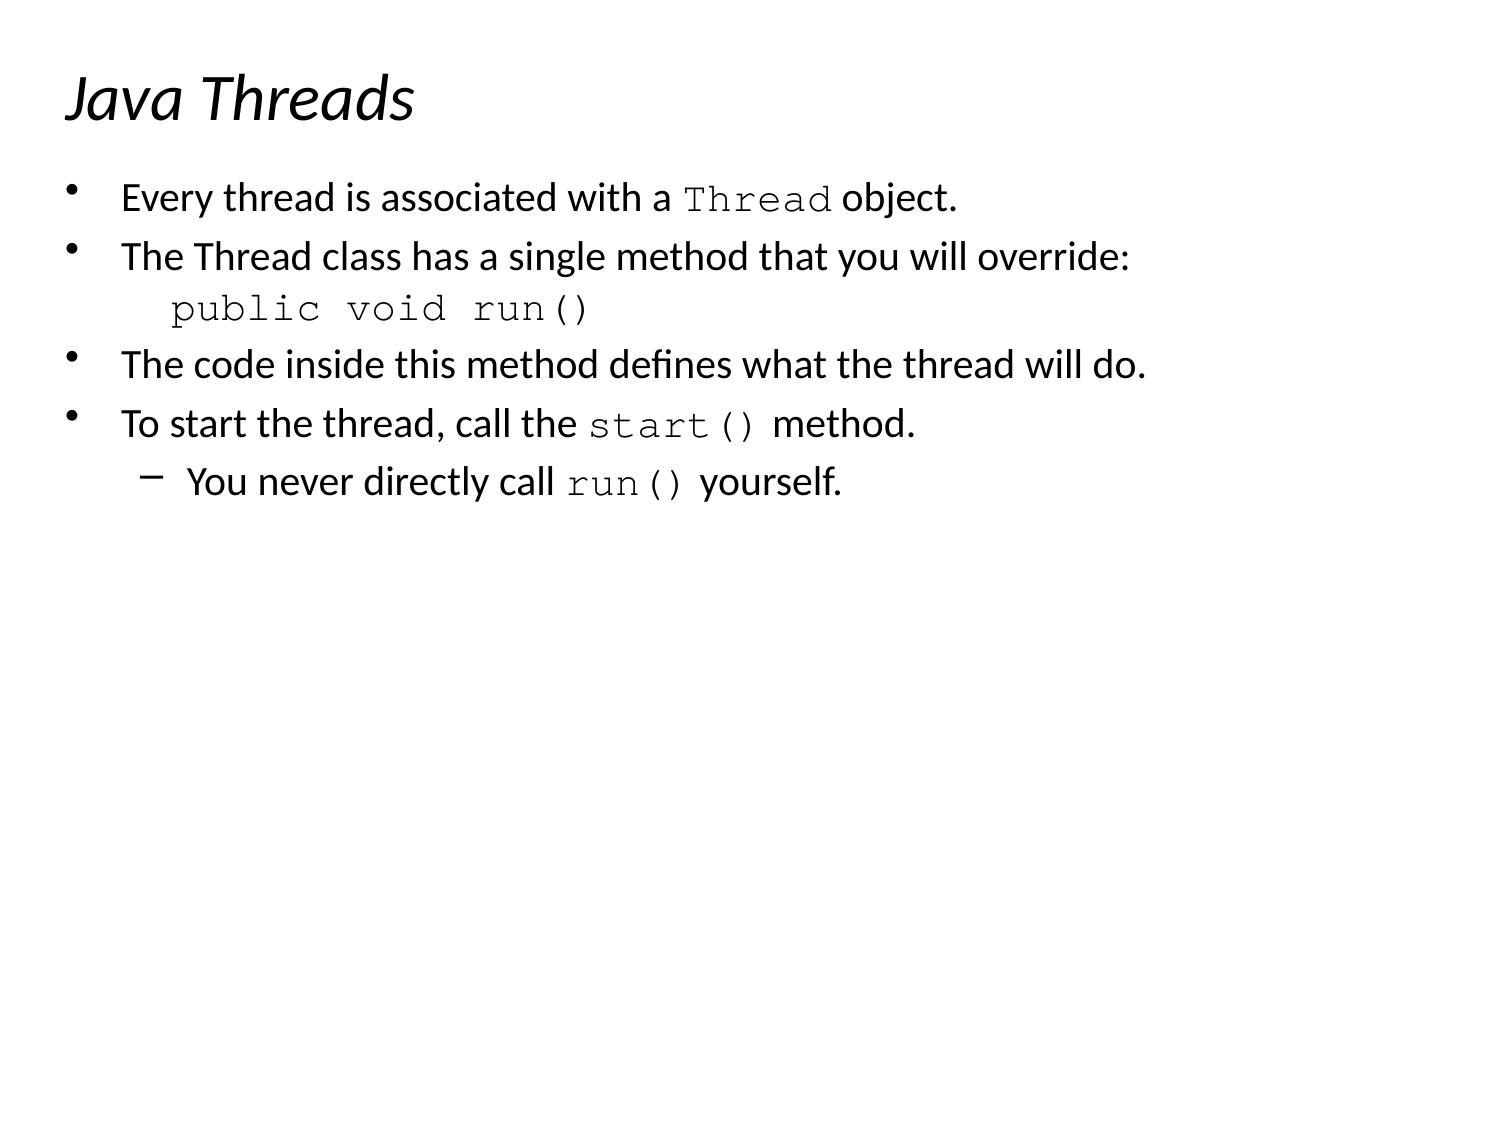

# Java Threads
Every thread is associated with a Thread object.
The Thread class has a single method that you will override:
  public void run()
The code inside this method defines what the thread will do.
To start the thread, call the start() method.
You never directly call run() yourself.